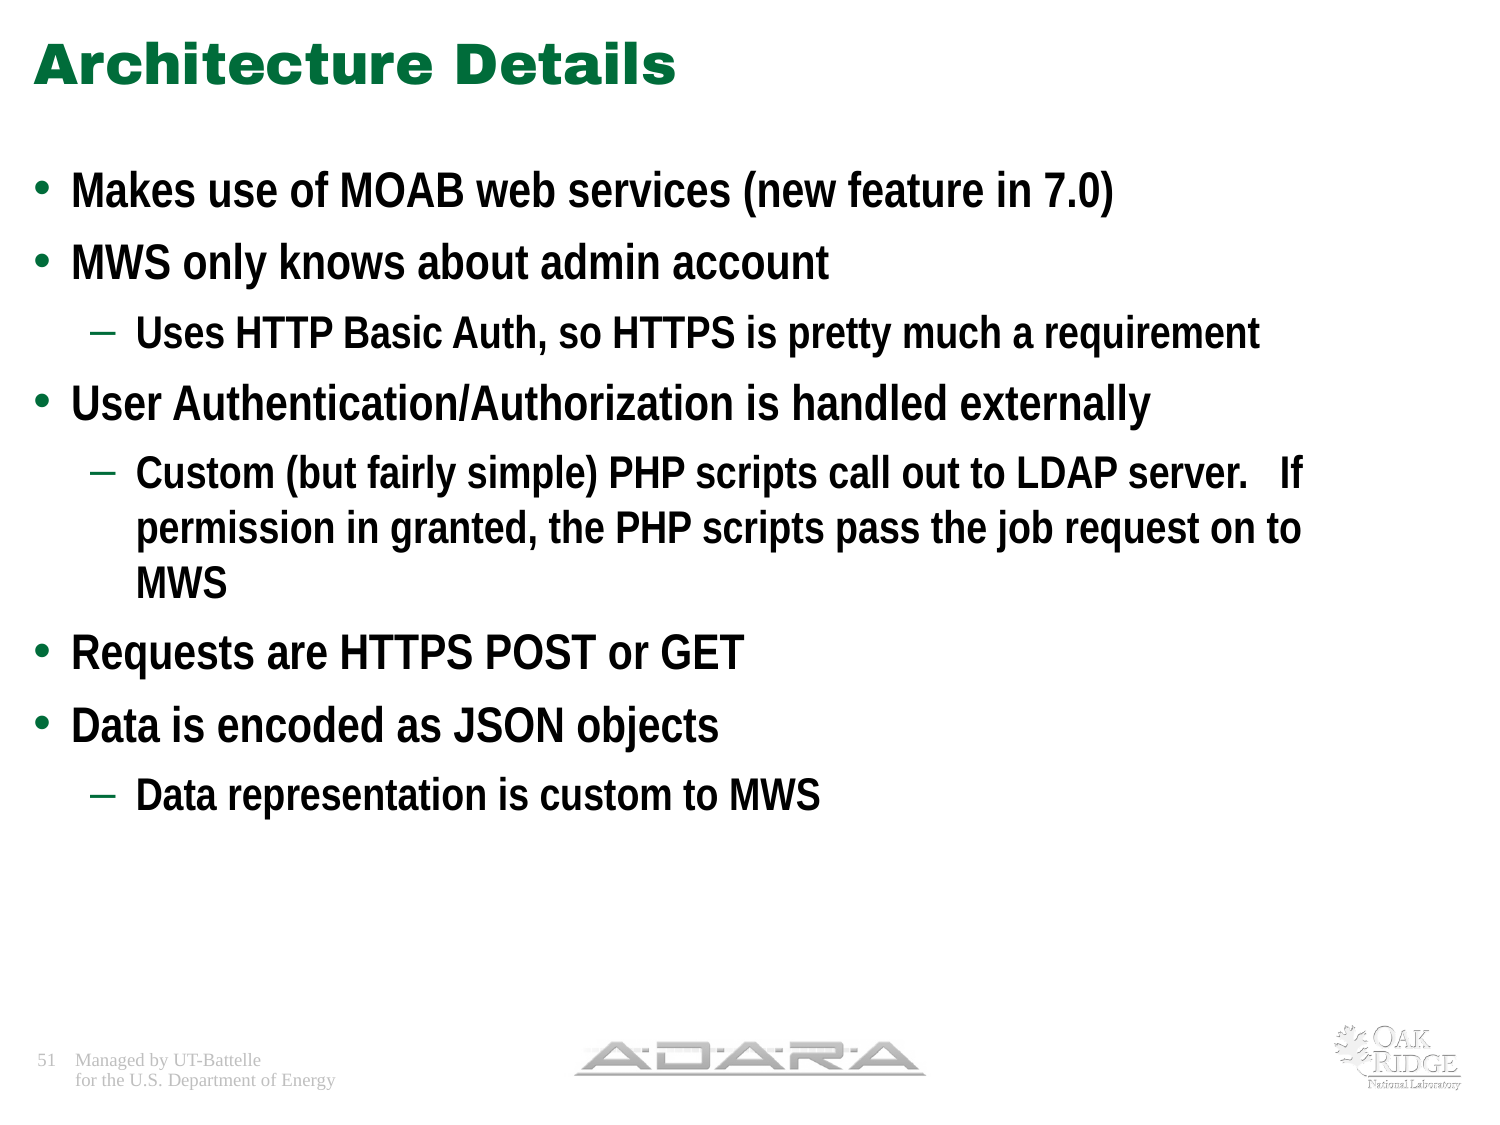

# Architecture Details
Makes use of MOAB web services (new feature in 7.0)
MWS only knows about admin account
Uses HTTP Basic Auth, so HTTPS is pretty much a requirement
User Authentication/Authorization is handled externally
Custom (but fairly simple) PHP scripts call out to LDAP server.   If permission in granted, the PHP scripts pass the job request on to MWS
Requests are HTTPS POST or GET
Data is encoded as JSON objects
Data representation is custom to MWS